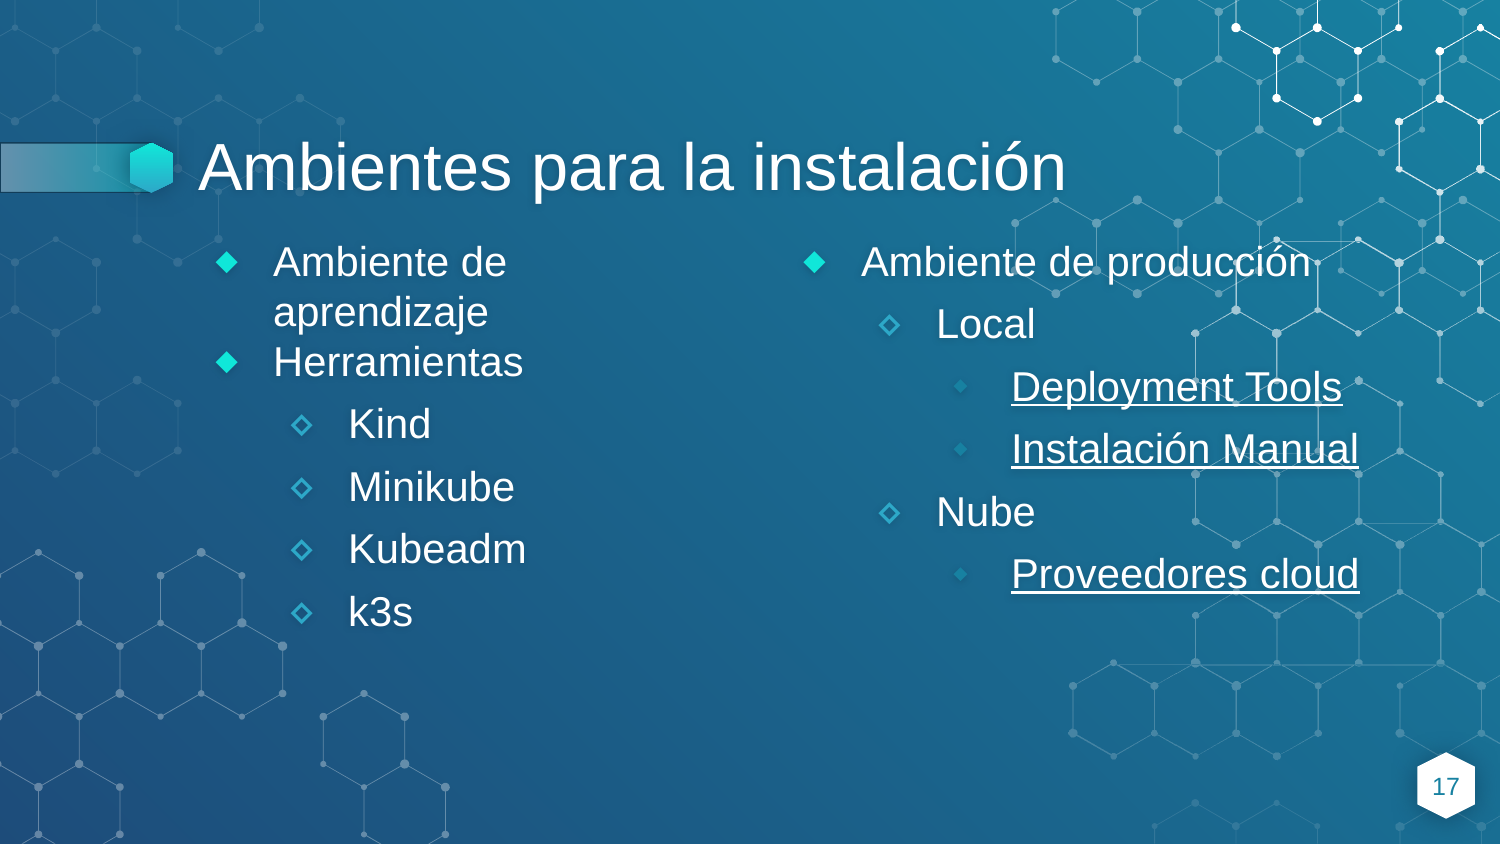

# Ambientes para la instalación
Ambiente de aprendizaje
Herramientas
Kind
Minikube
Kubeadm
k3s
Ambiente de producción
Local
Deployment Tools
Instalación Manual
Nube
Proveedores cloud
17